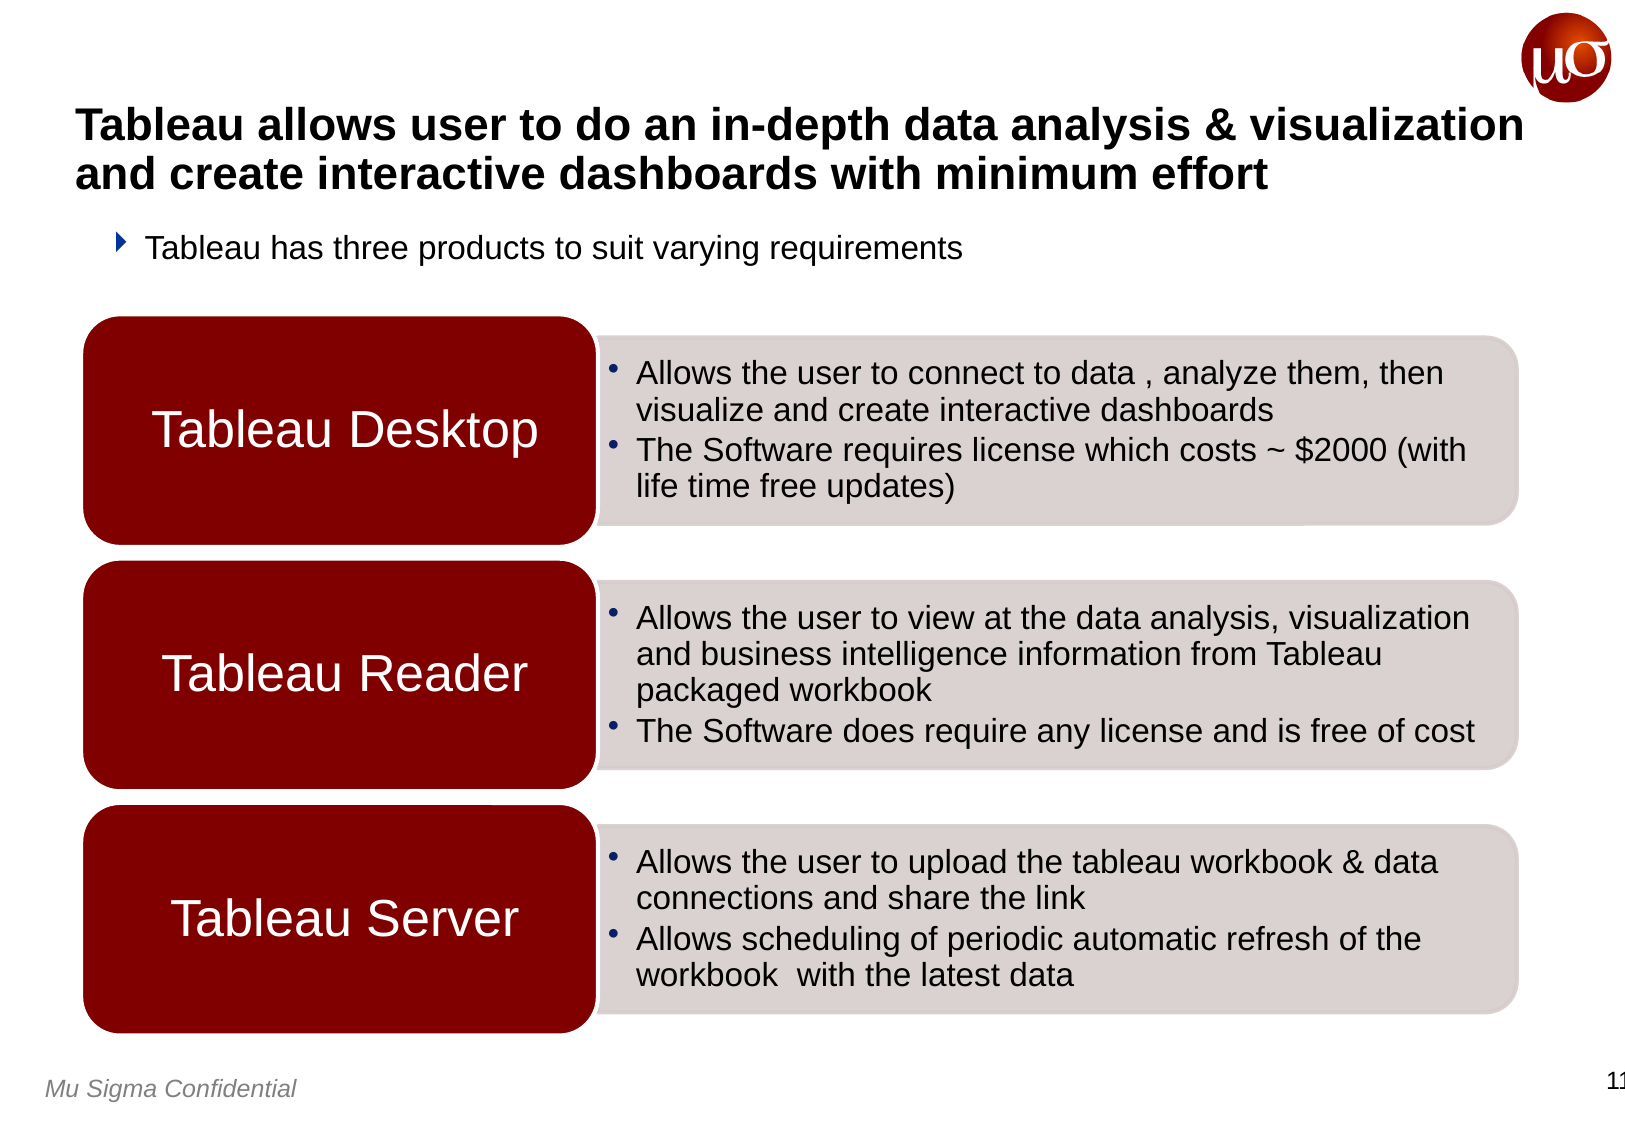

# Tableau allows user to do an in-depth data analysis & visualization and create interactive dashboards with minimum effort
Tableau has three products to suit varying requirements

Allows the user to connect to data , analyze them, then visualize and create interactive dashboards
The Software requires license which costs ~ $2000 (with life time free updates)
Tableau Desktop
Allows the user to view at the data analysis, visualization and business intelligence information from Tableau packaged workbook
The Software does require any license and is free of cost
Tableau Reader
Allows the user to upload the tableau workbook & data connections and share the link
Allows scheduling of periodic automatic refresh of the workbook  with the latest data
Tableau Server